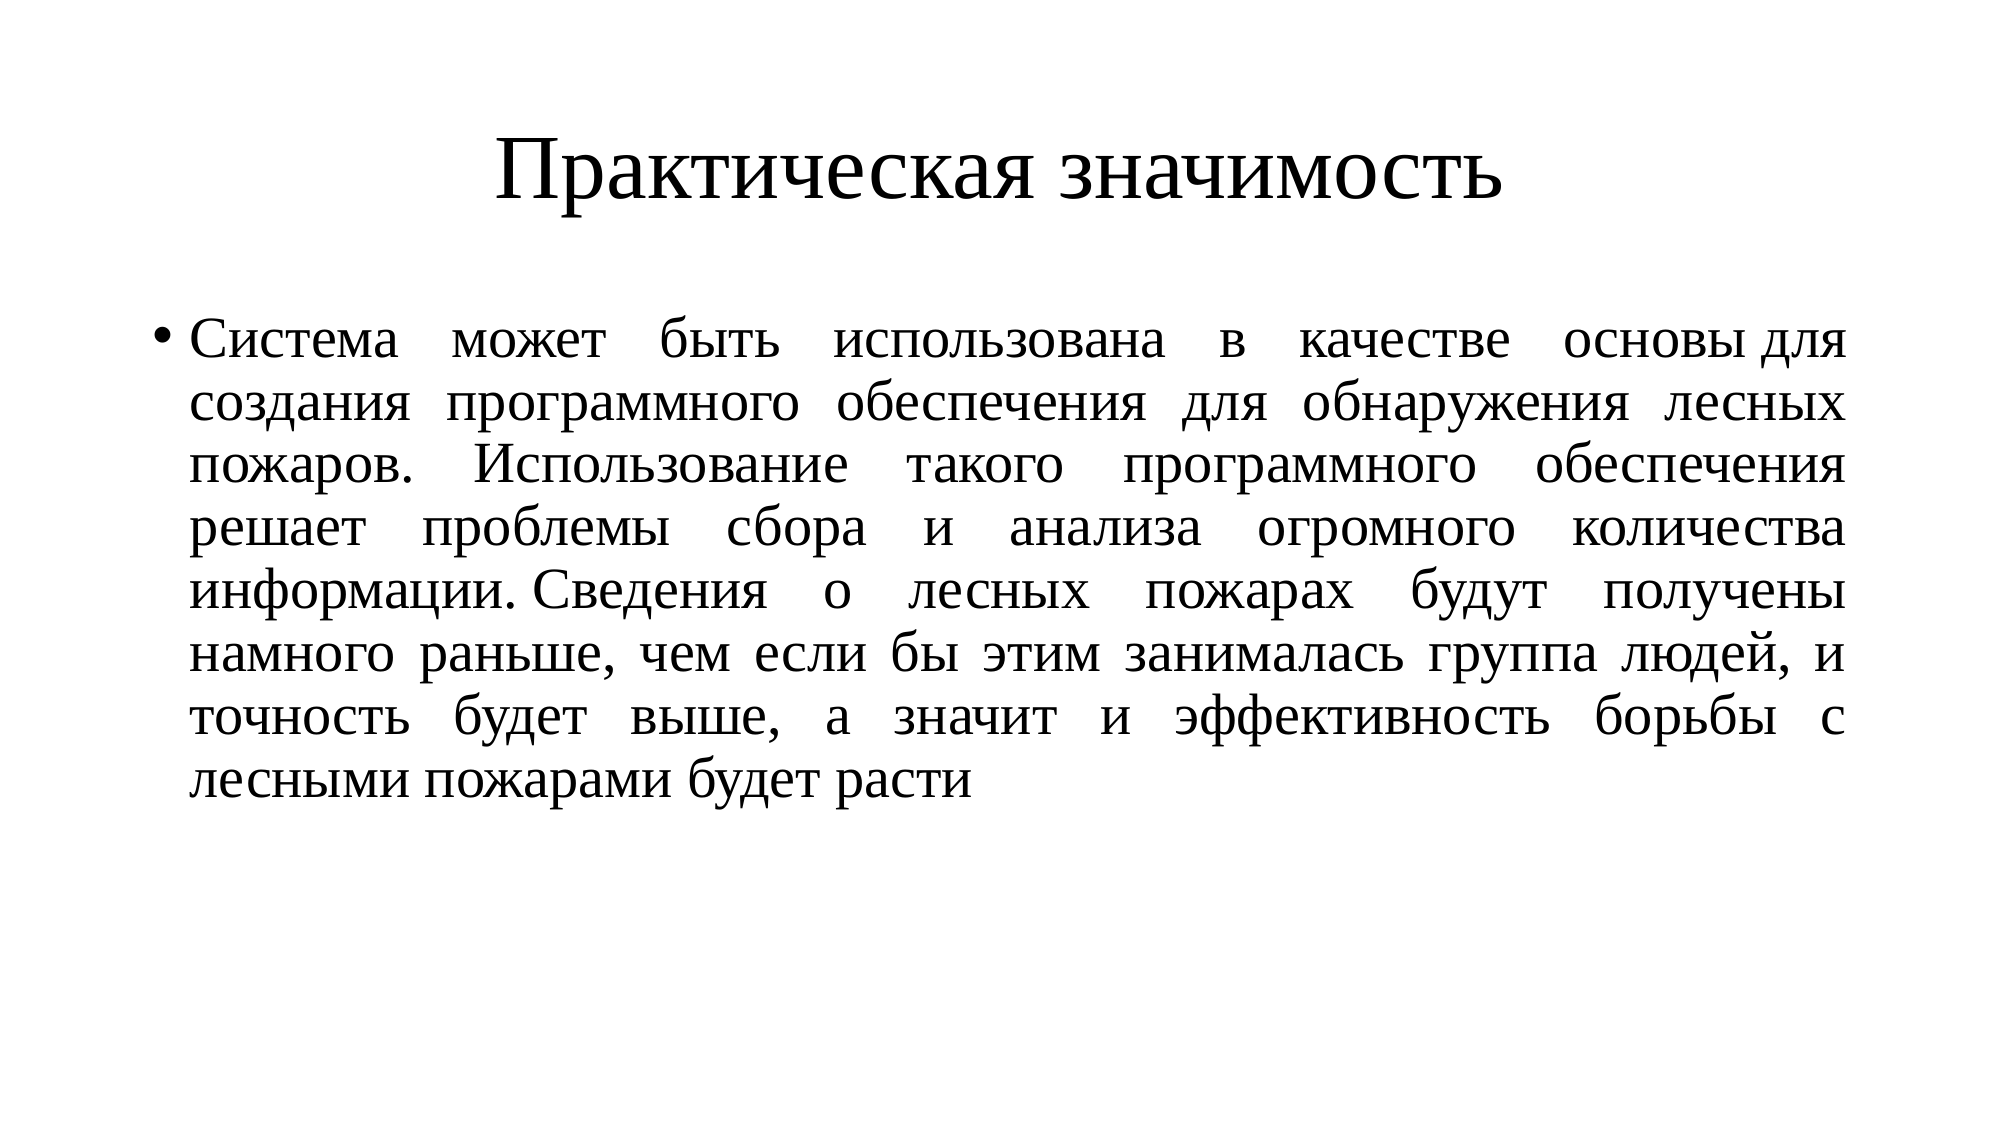

# Практическая значимость
Система может быть использована в качестве основы для создания программного обеспечения для обнаружения лесных пожаров. Использование такого программного обеспечения решает проблемы сбора и анализа огромного количества информации. Сведения о лесных пожарах будут получены намного раньше, чем если бы этим занималась группа людей, и точность будет выше, а значит и эффективность борьбы с лесными пожарами будет расти